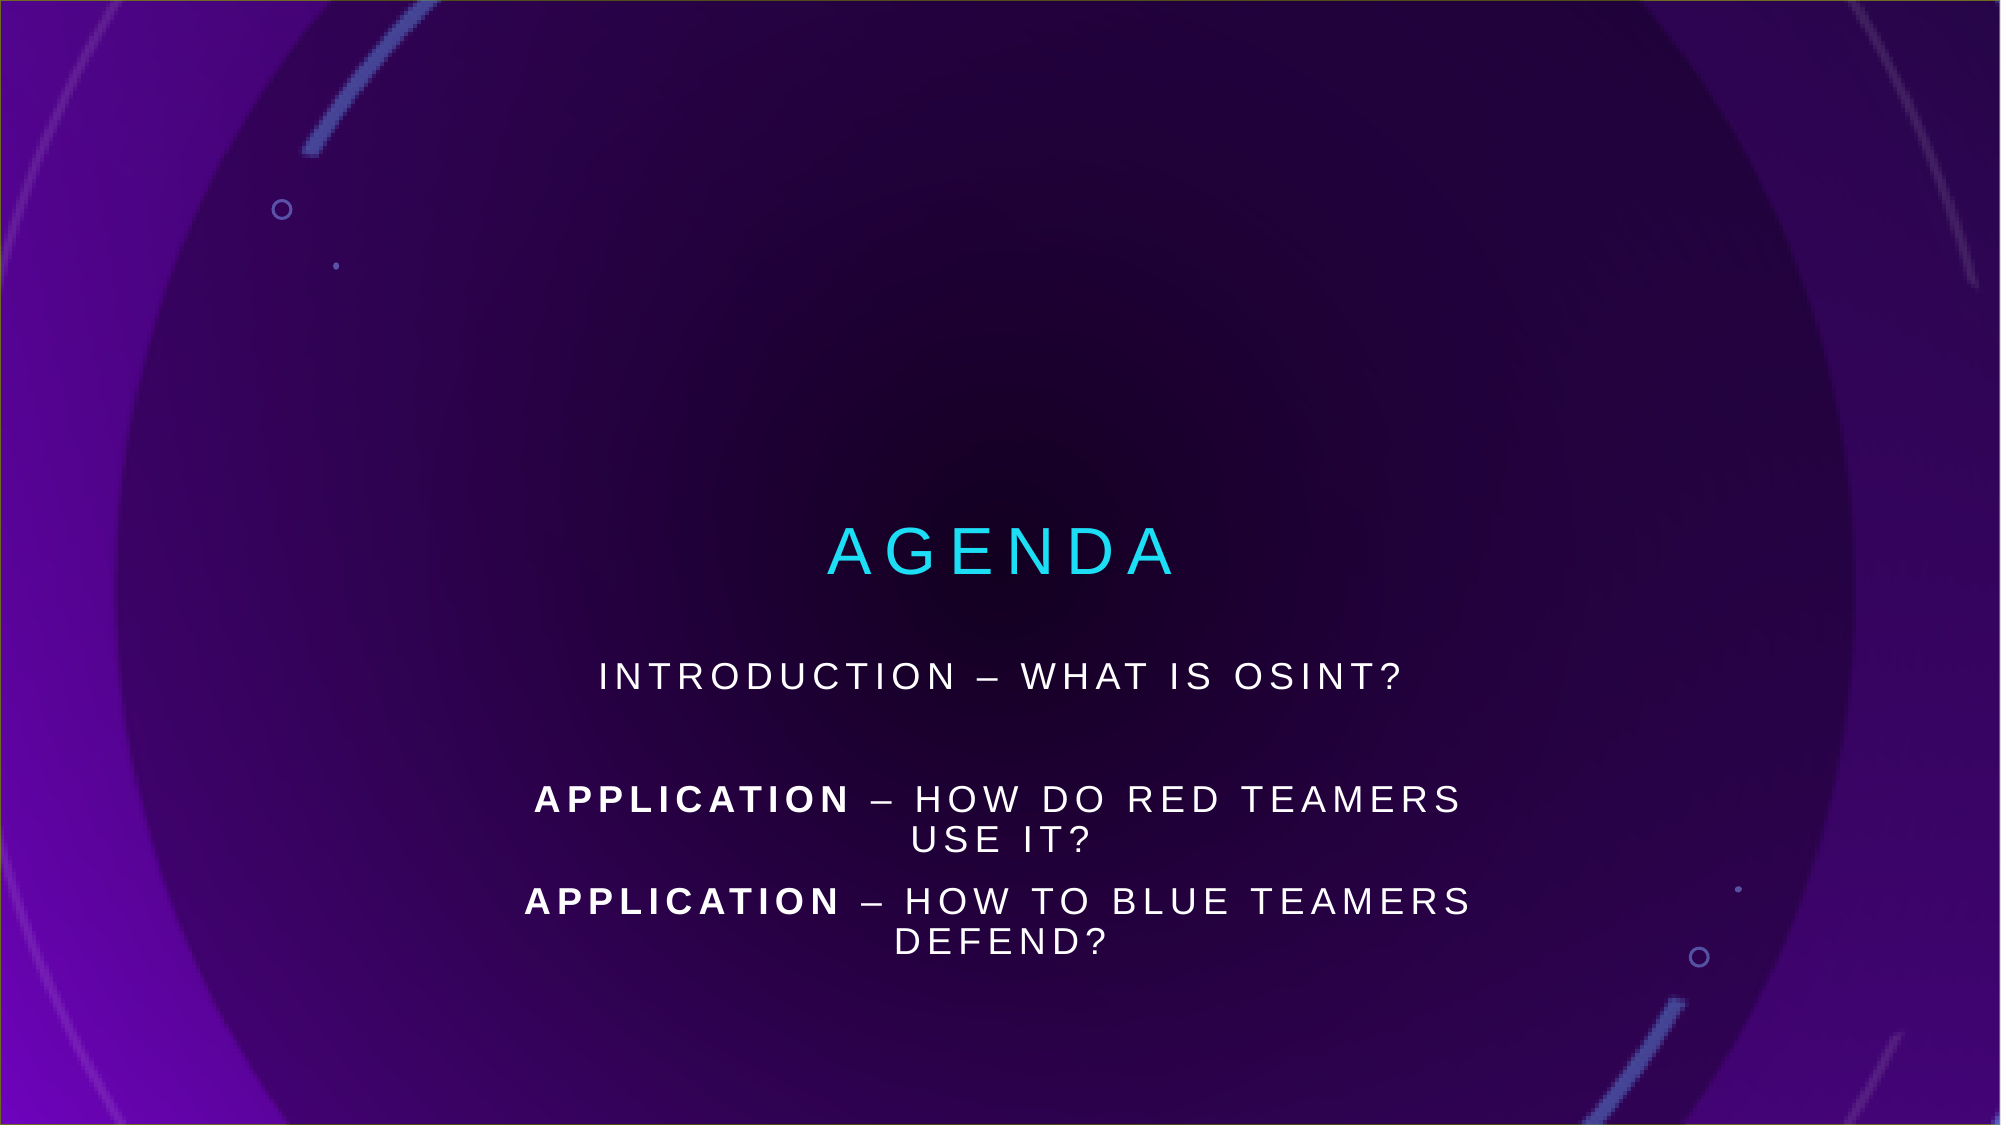

# Agenda
Introduction – What is OSINT?

Application – How do red teamers use it?
Application – How to blue teamers defend?